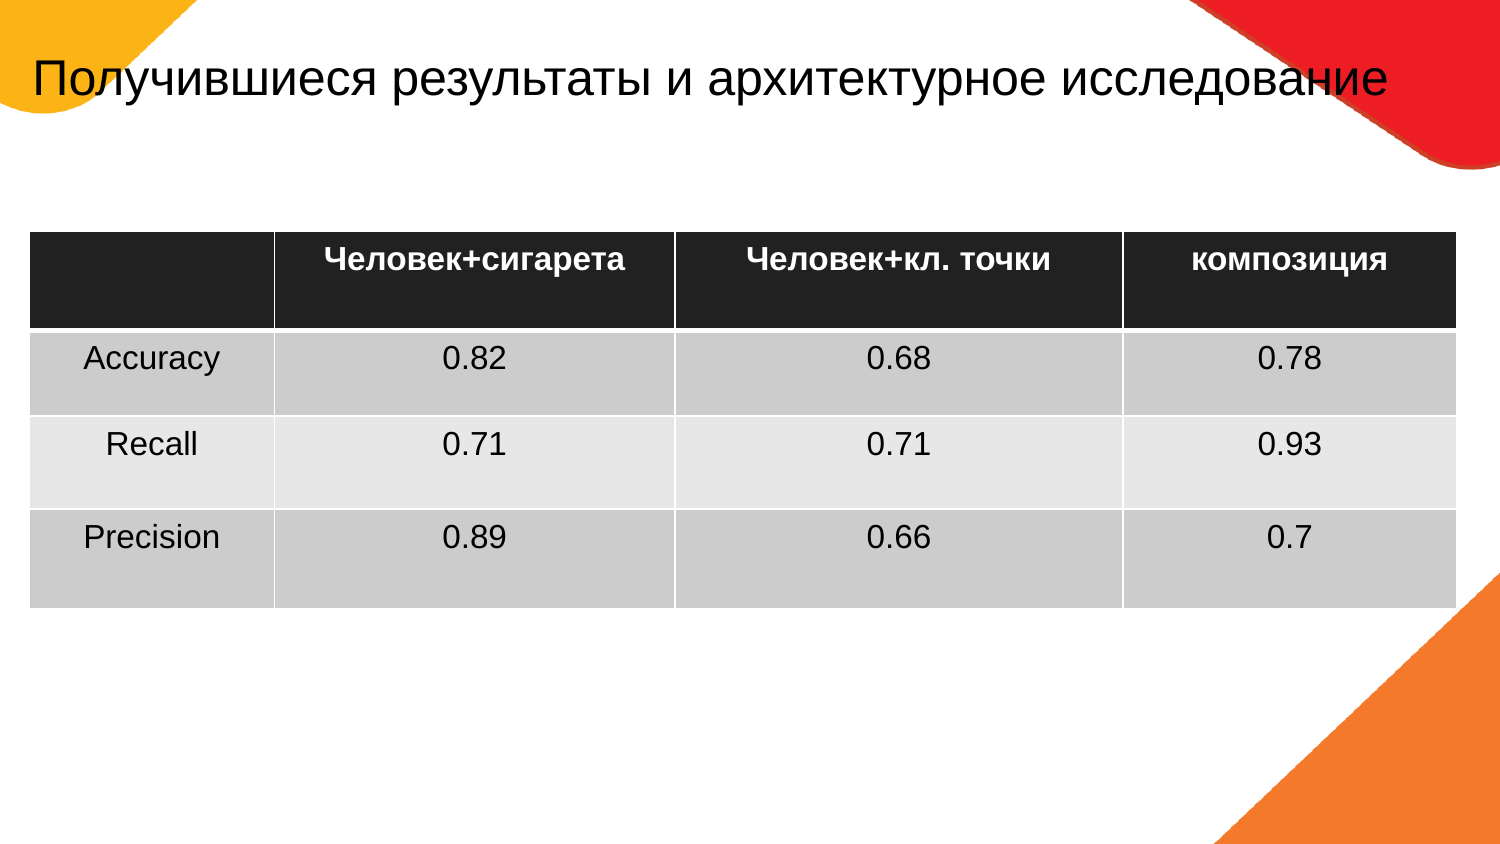

# Получившиеся результаты и архитектурное исследование
|  | Человек+сигарета | Человек+кл. точки | композиция |
| --- | --- | --- | --- |
| Accuracy | 0.82 | 0.68 | 0.78 |
| Recall | 0.71 | 0.71 | 0.93 |
| Precision | 0.89 | 0.66 | 0.7 |